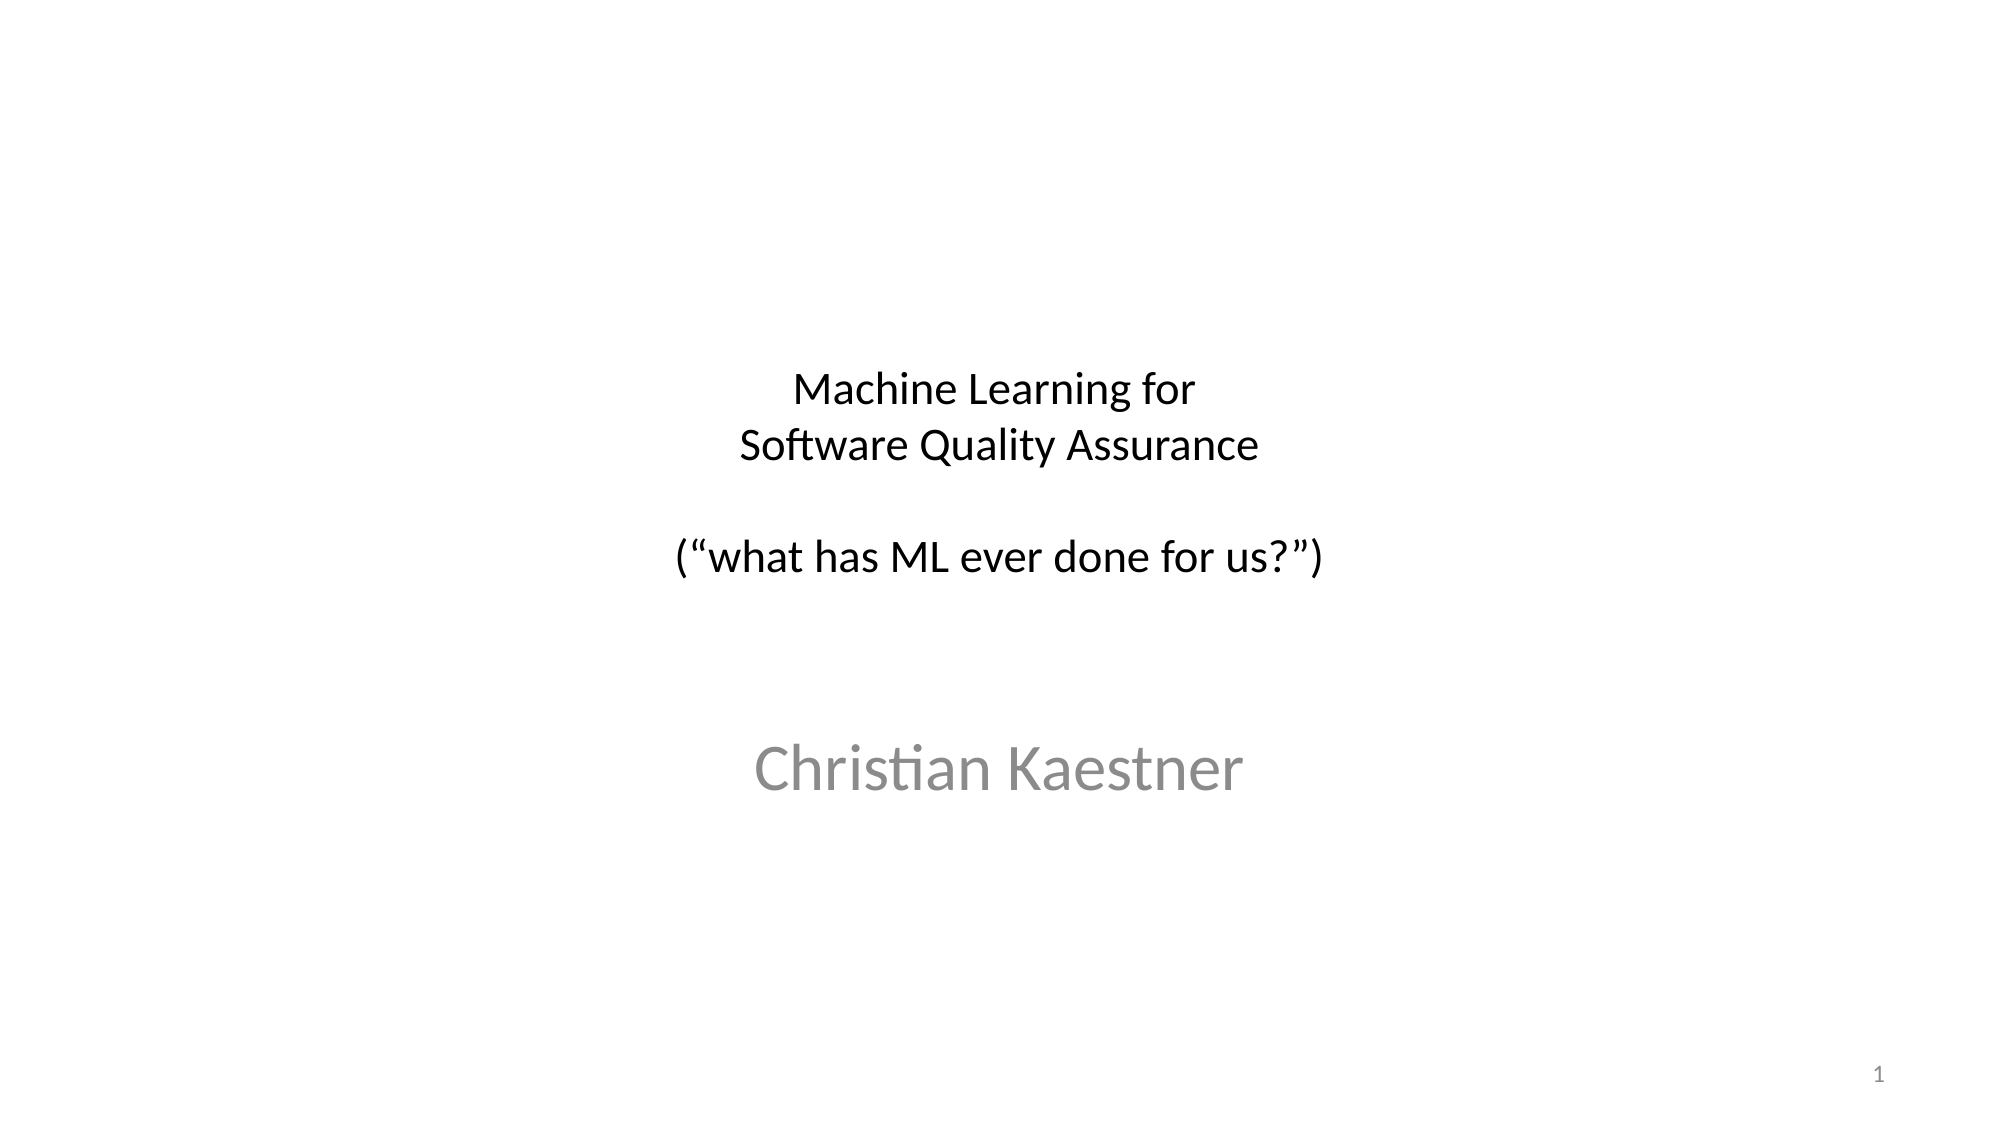

# Machine Learning for Software Quality Assurance (“what has ML ever done for us?”)
Christian Kaestner
1